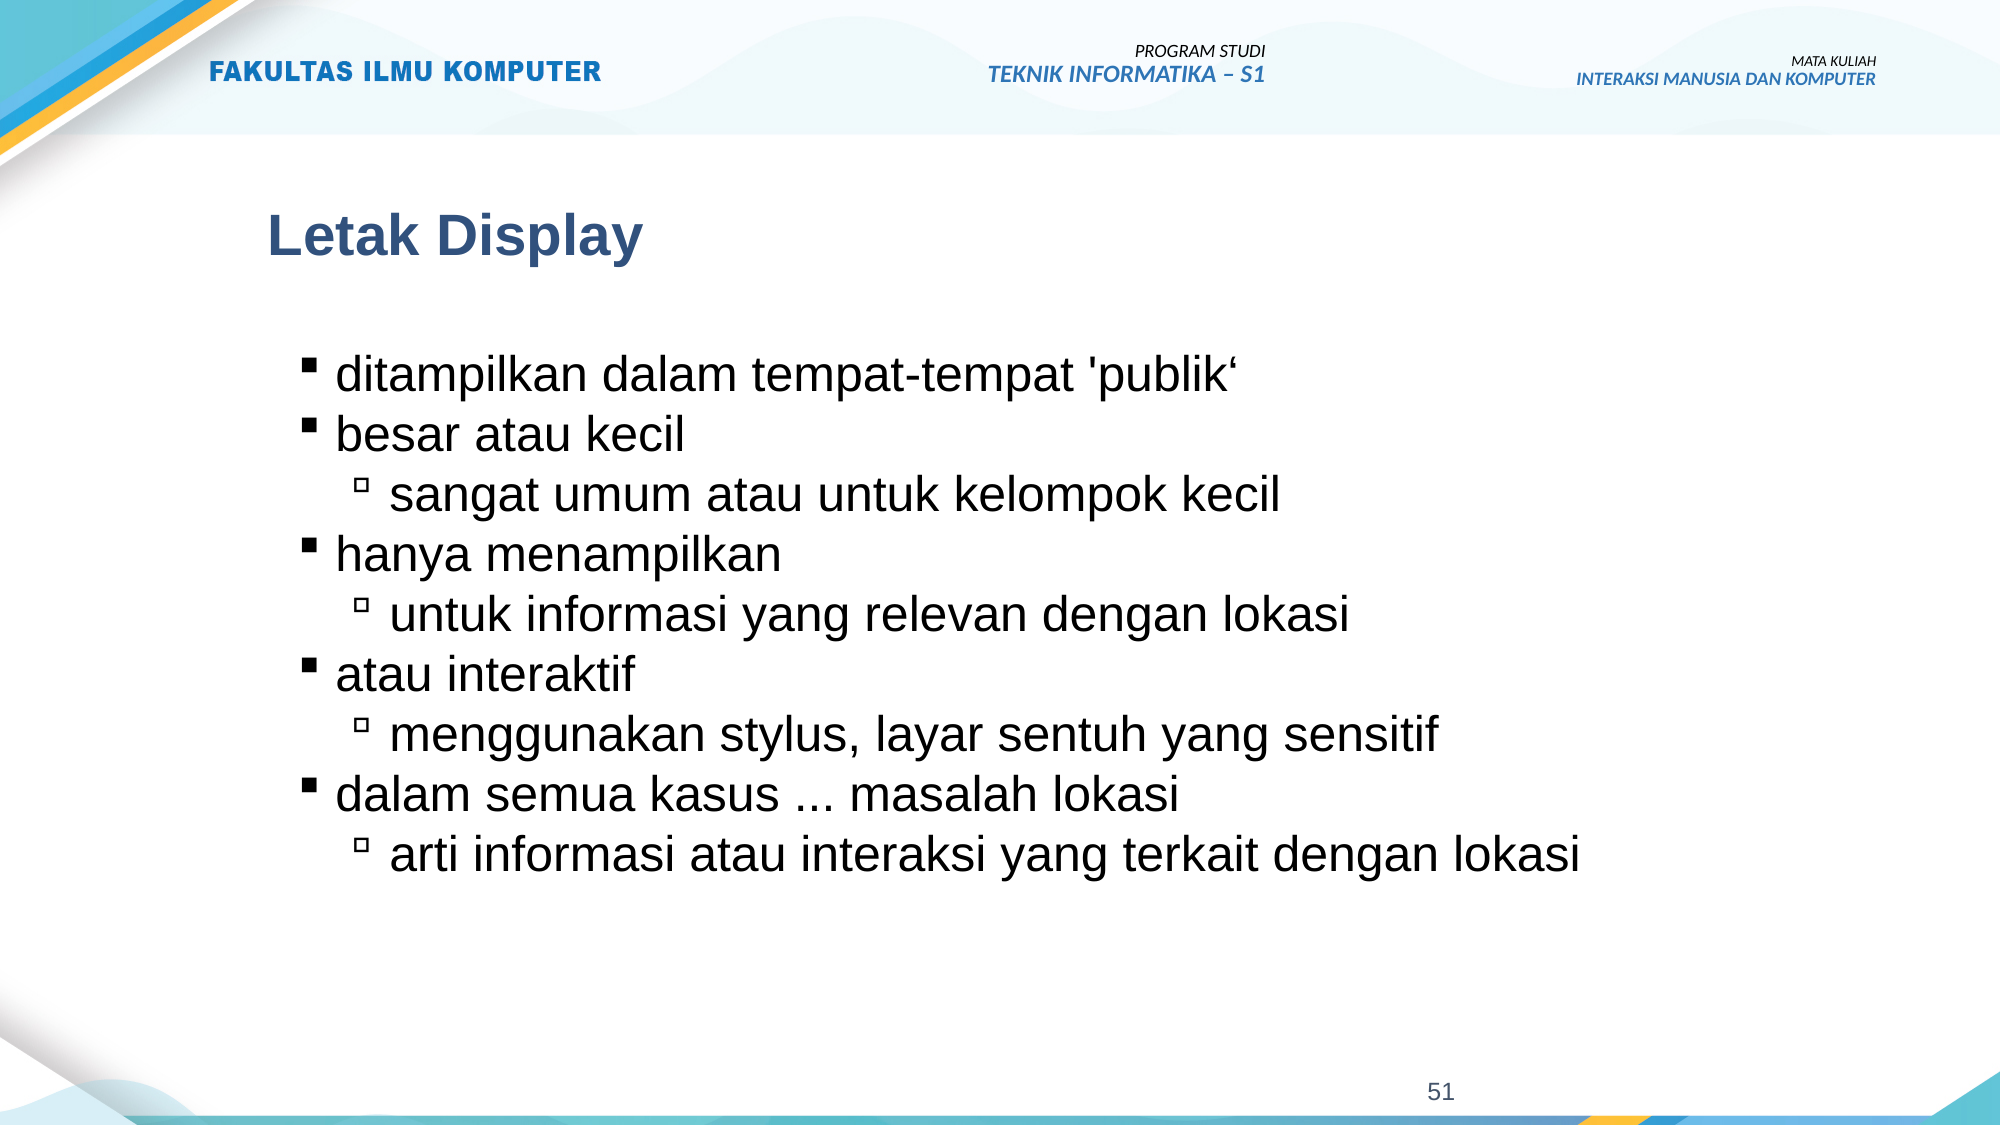

PROGRAM STUDI
TEKNIK INFORMATIKA – S1
MATA KULIAH
INTERAKSI MANUSIA DAN KOMPUTER
# Letak Display
ditampilkan dalam tempat-tempat 'publik‘
besar atau kecil
sangat umum atau untuk kelompok kecil
hanya menampilkan
untuk informasi yang relevan dengan lokasi
atau interaktif
menggunakan stylus, layar sentuh yang sensitif
dalam semua kasus ... masalah lokasi
arti informasi atau interaksi yang terkait dengan lokasi
51